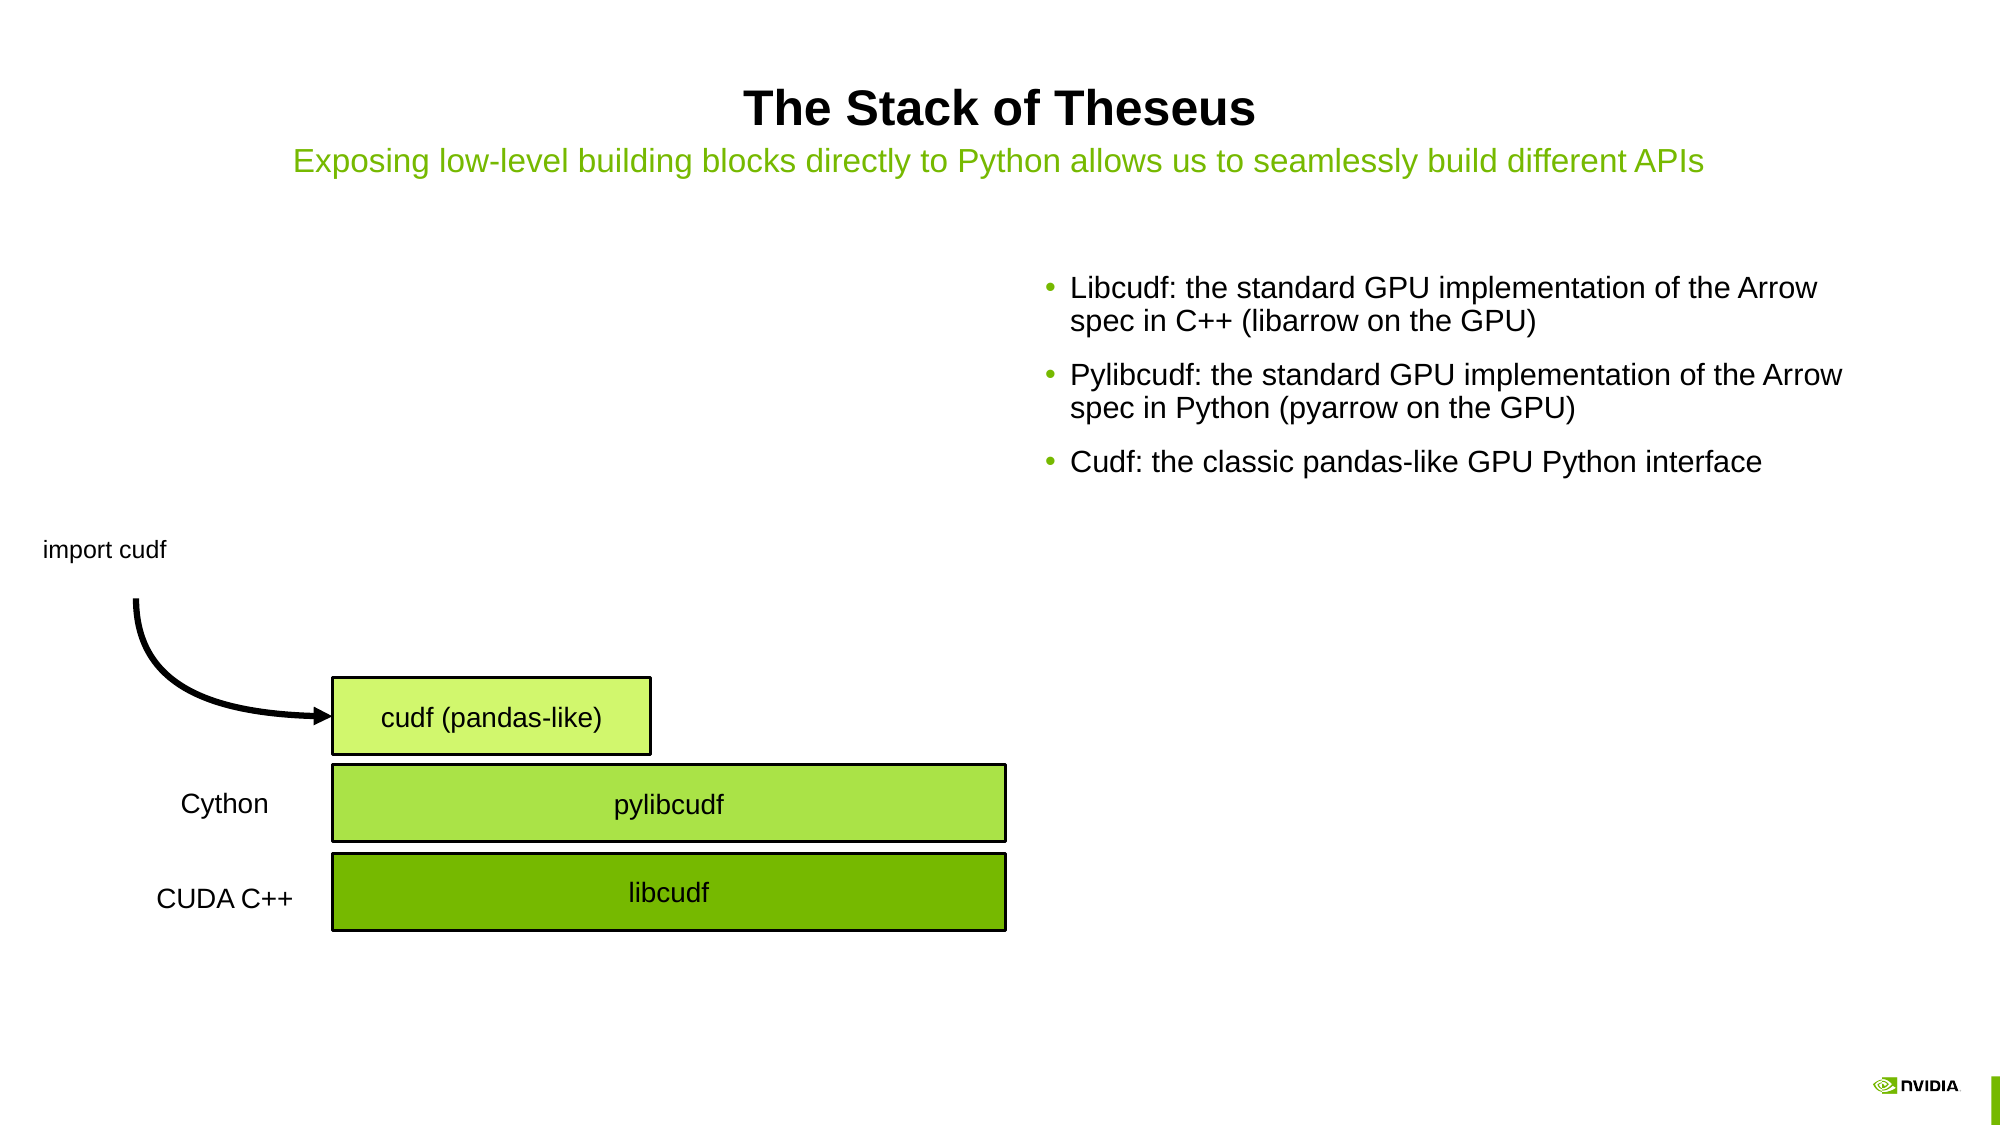

# The Stack of Theseus
Exposing low-level building blocks directly to Python allows us to seamlessly build different APIs
Libcudf: the standard GPU implementation of the Arrow spec in C++ (libarrow on the GPU)
Pylibcudf: the standard GPU implementation of the Arrow spec in Python (pyarrow on the GPU)
Cudf: the classic pandas-like GPU Python interface

import cudf

cudf (pandas-like)
pylibcudf
Cython
libcudf
CUDA C++